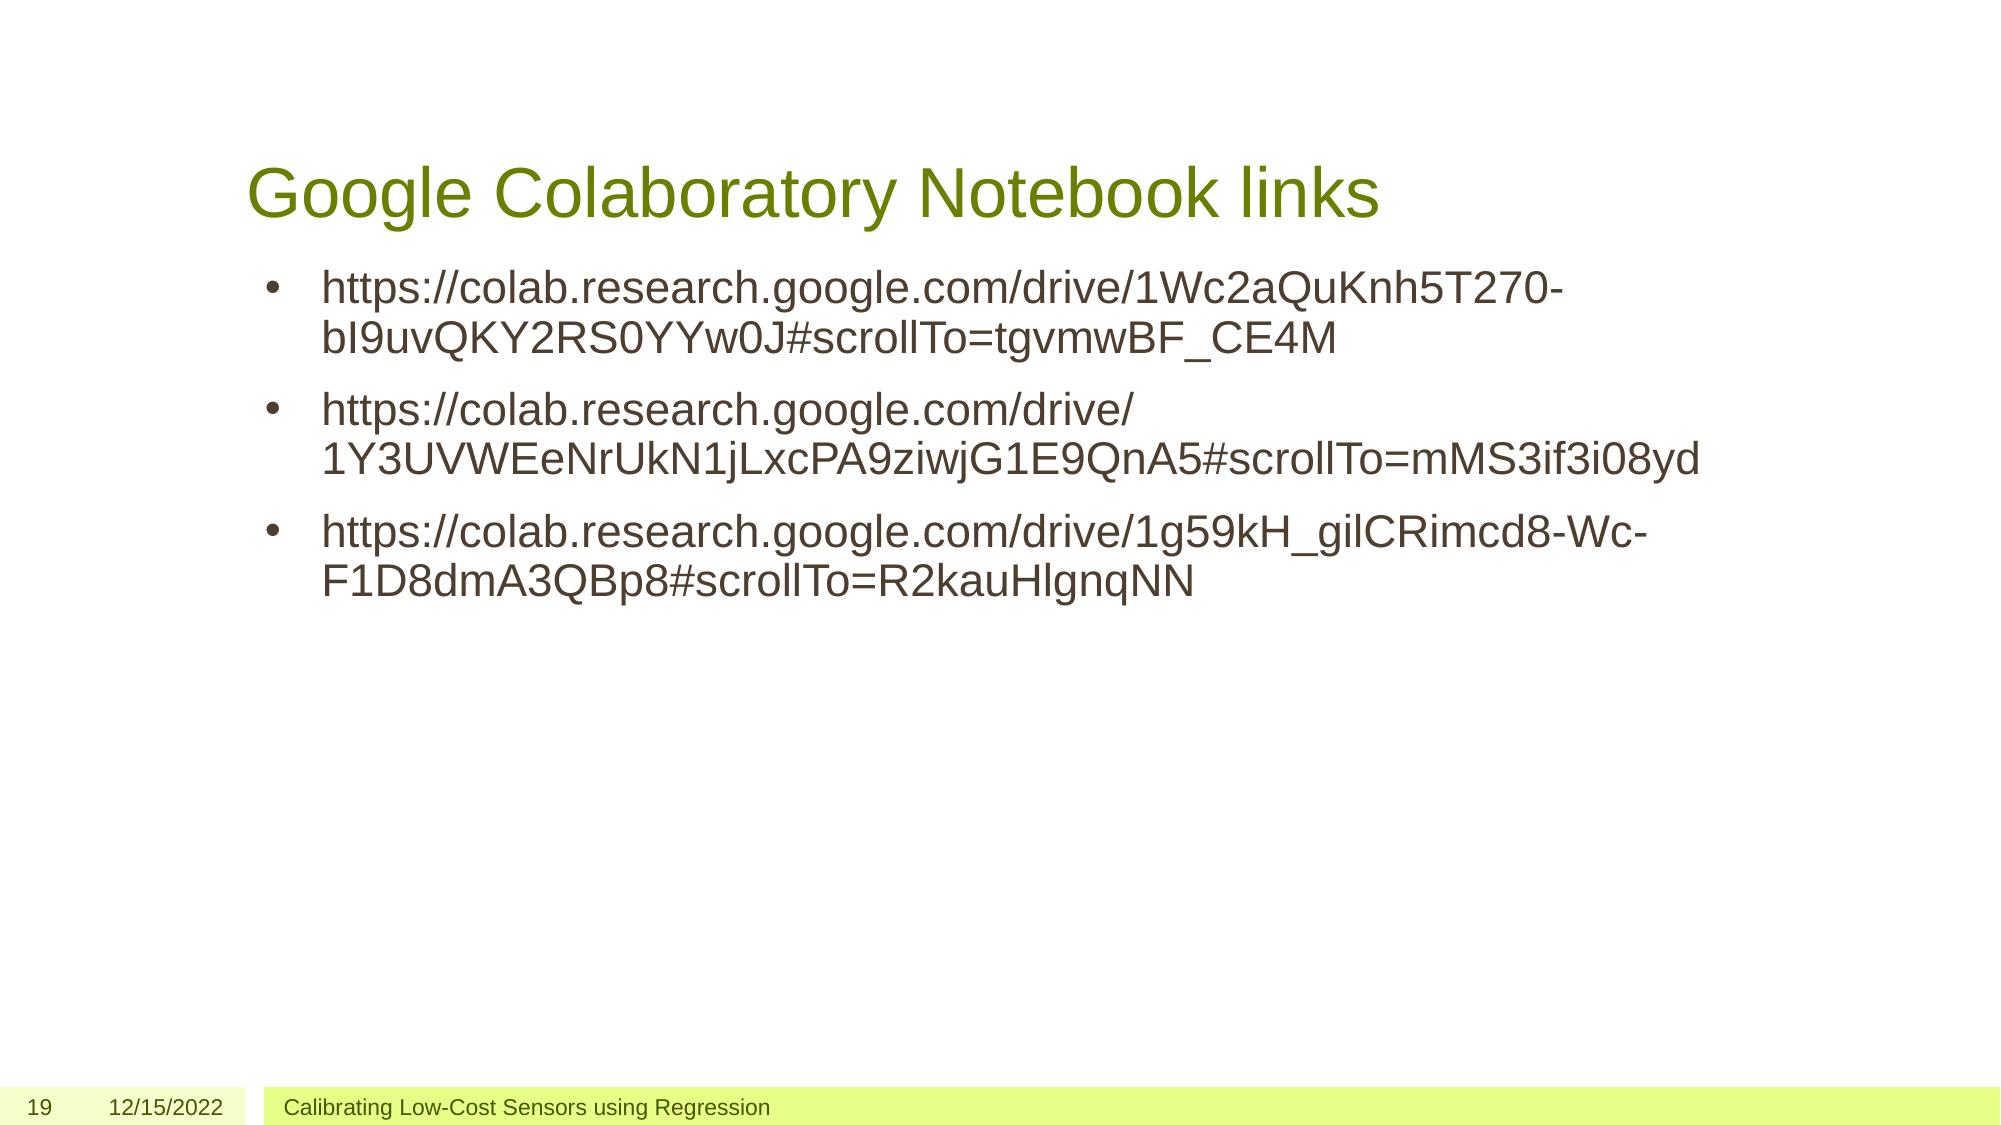

# Google Colaboratory Notebook links
https://colab.research.google.com/drive/1Wc2aQuKnh5T270-bI9uvQKY2RS0YYw0J#scrollTo=tgvmwBF_CE4M
https://colab.research.google.com/drive/1Y3UVWEeNrUkN1jLxcPA9ziwjG1E9QnA5#scrollTo=mMS3if3i08yd
https://colab.research.google.com/drive/1g59kH_gilCRimcd8-Wc-F1D8dmA3QBp8#scrollTo=R2kauHlgnqNN
19
12/15/2022
Calibrating Low-Cost Sensors using Regression